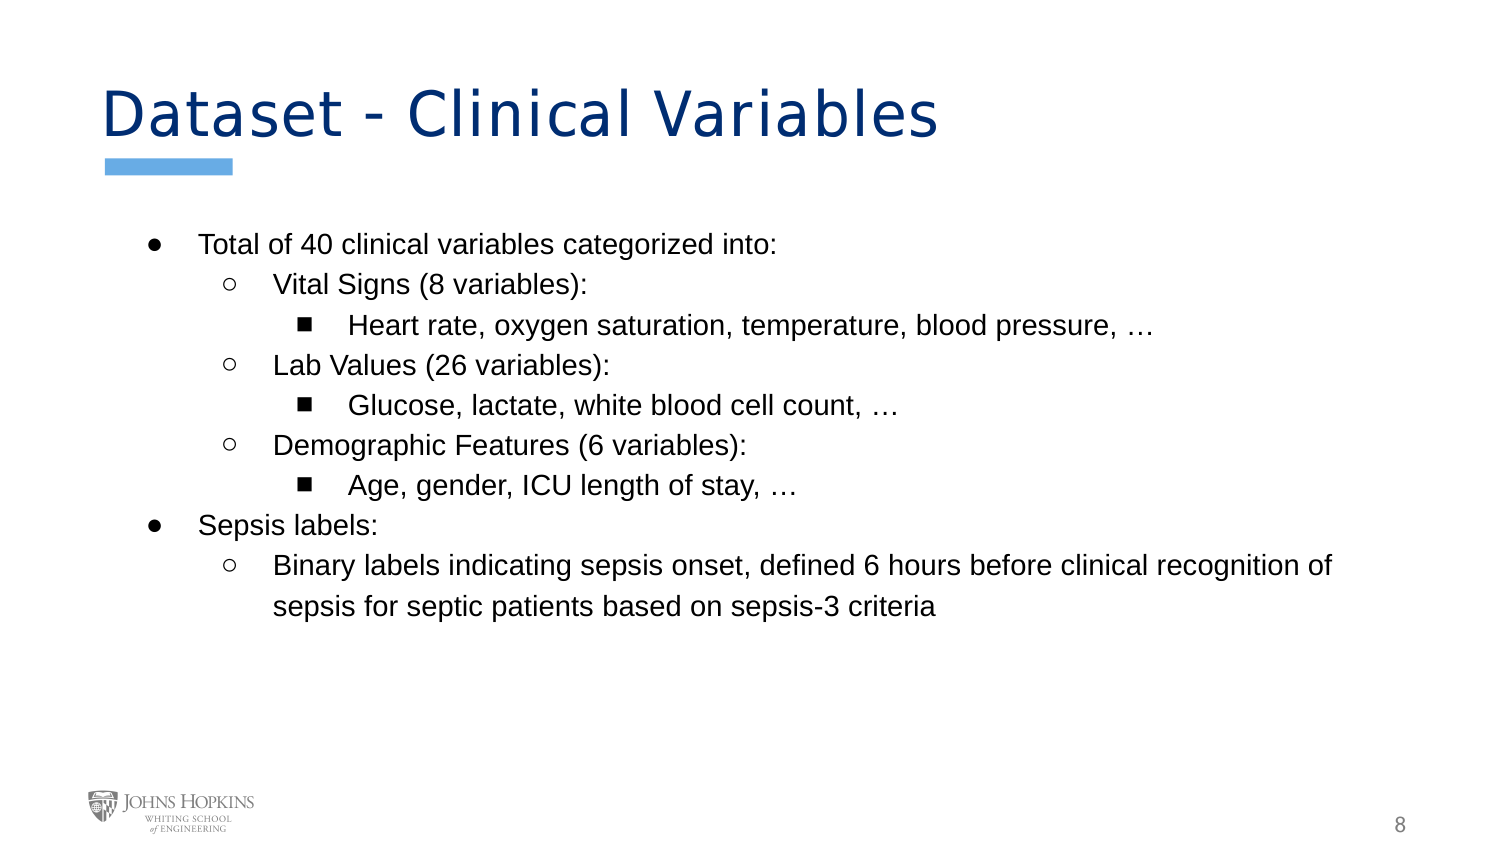

# Dataset - Clinical Variables
Total of 40 clinical variables categorized into:
Vital Signs (8 variables):
Heart rate, oxygen saturation, temperature, blood pressure, …
Lab Values (26 variables):
Glucose, lactate, white blood cell count, …
Demographic Features (6 variables):
Age, gender, ICU length of stay, …
Sepsis labels:
Binary labels indicating sepsis onset, defined 6 hours before clinical recognition of sepsis for septic patients based on sepsis-3 criteria